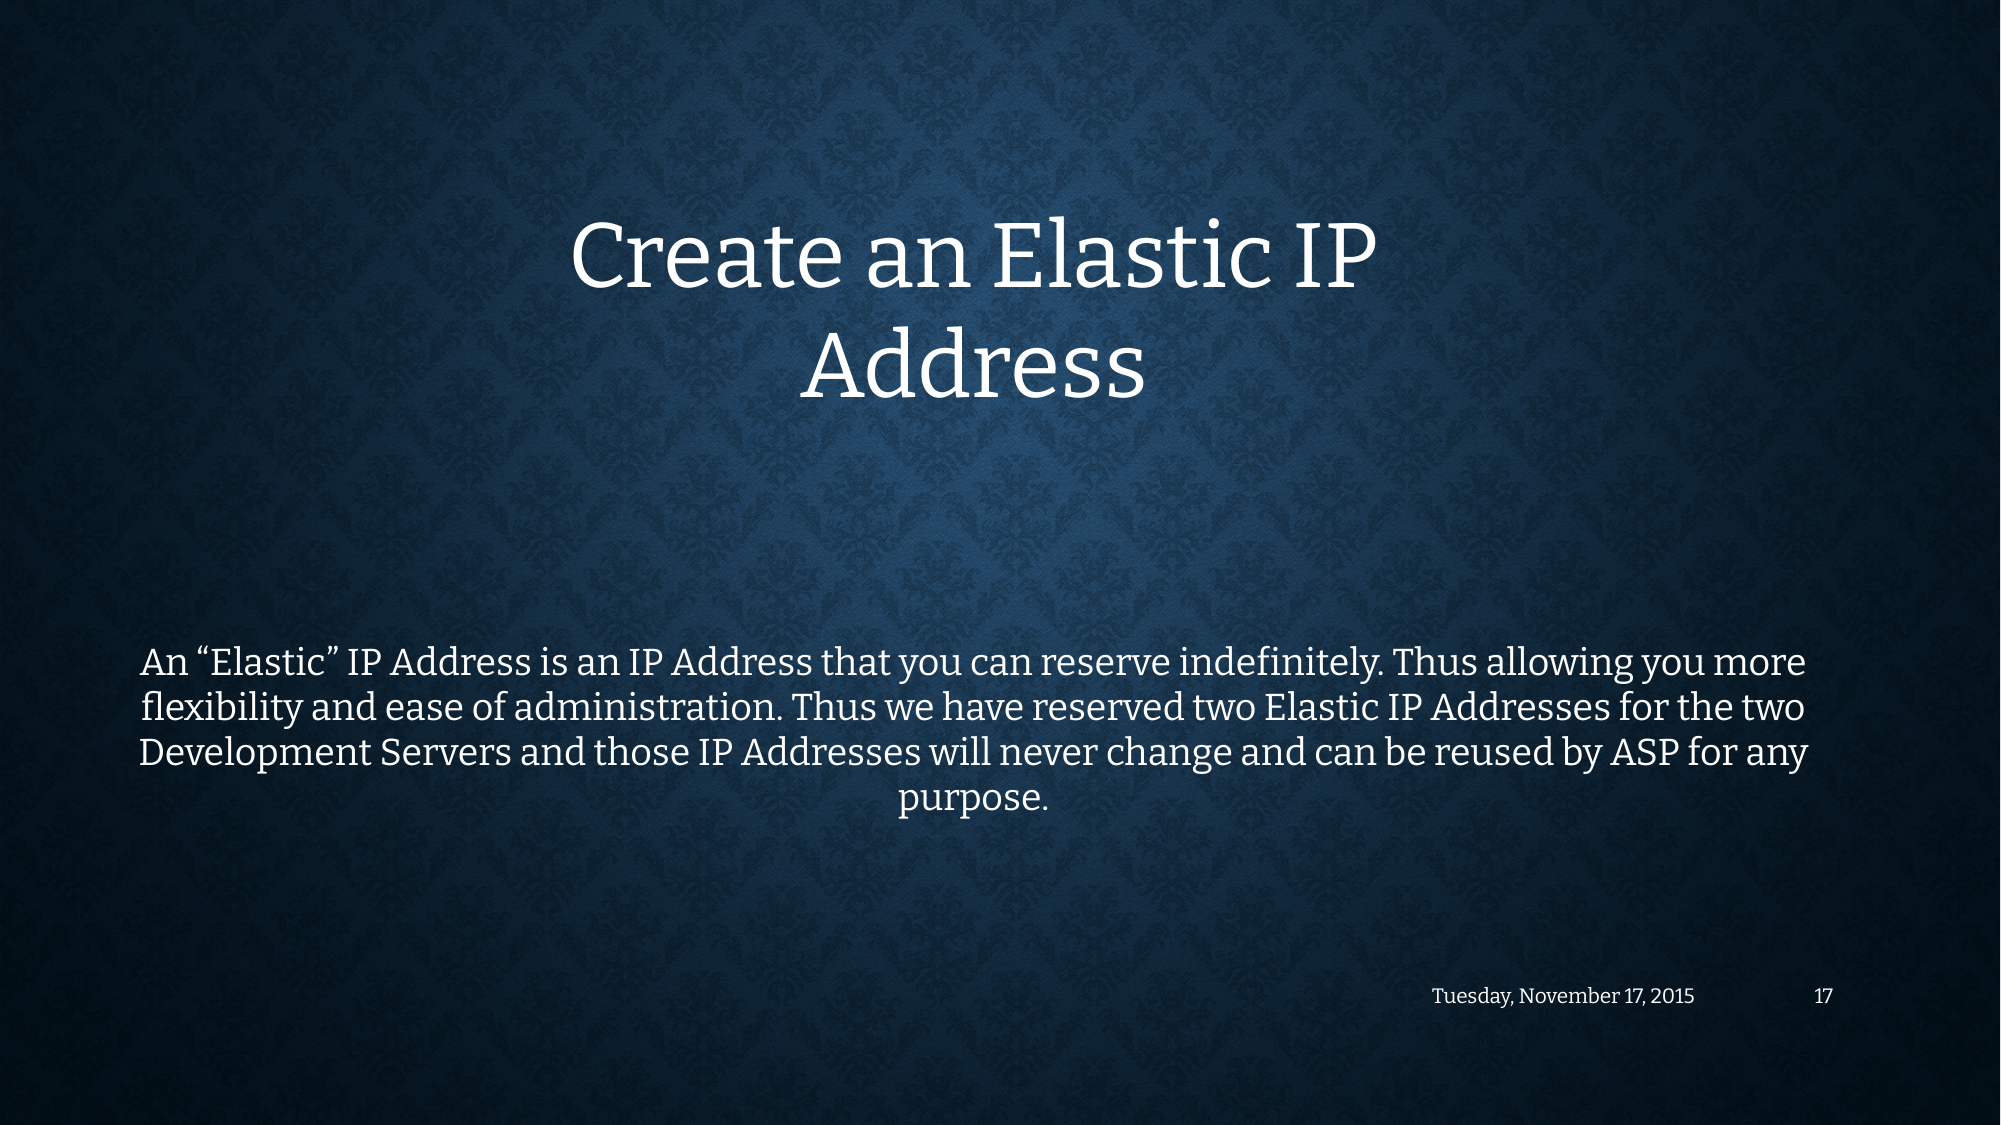

Create an Elastic IP Address
An “Elastic” IP Address is an IP Address that you can reserve indefinitely. Thus allowing you more flexibility and ease of administration. Thus we have reserved two Elastic IP Addresses for the two Development Servers and those IP Addresses will never change and can be reused by ASP for any purpose.
Tuesday, November 17, 2015
17